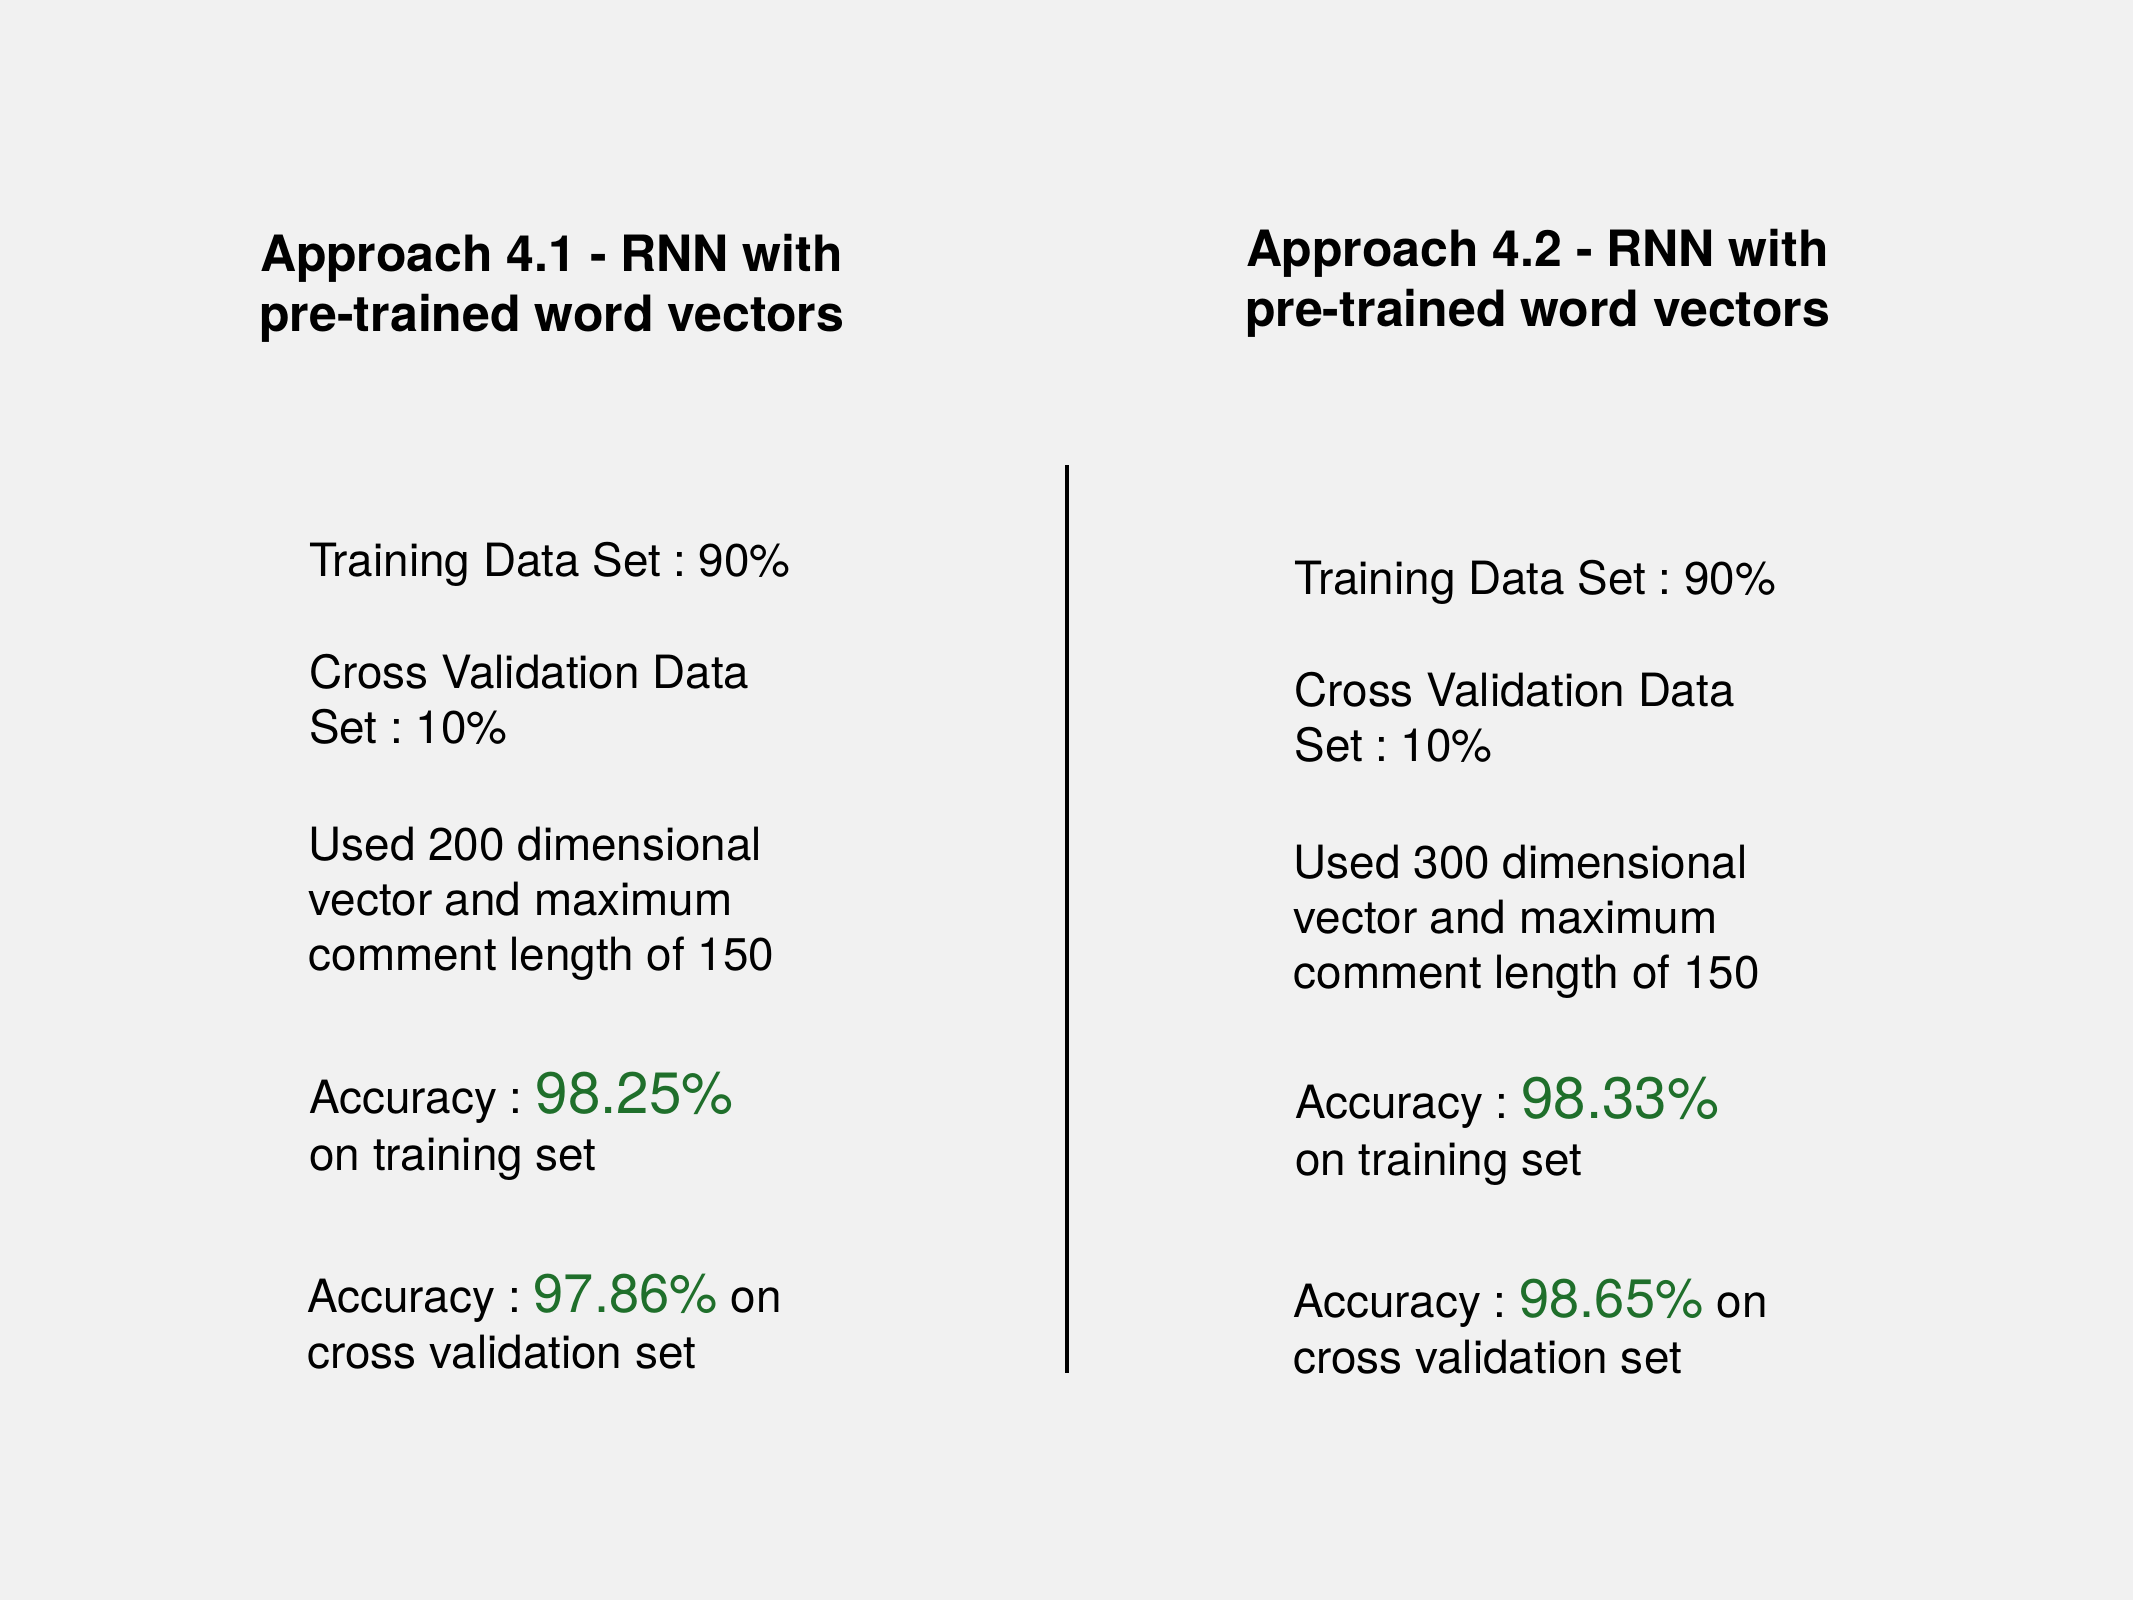

Approach 4.2 - RNN with pre-trained word vectors
Approach 4.1 - RNN with pre-trained word vectors

Training Data Set : 90%
Training Data Set : 90%
Cross Validation Data Set : 10%
Cross Validation Data Set : 10%
Used 200 dimensional vector and maximum comment length of 150
Used 300 dimensional vector and maximum comment length of 150
Accuracy : 98.25% on training set
Accuracy : 98.33% on training set
Accuracy : 97.86% on cross validation set
Accuracy : 98.65% on cross validation set